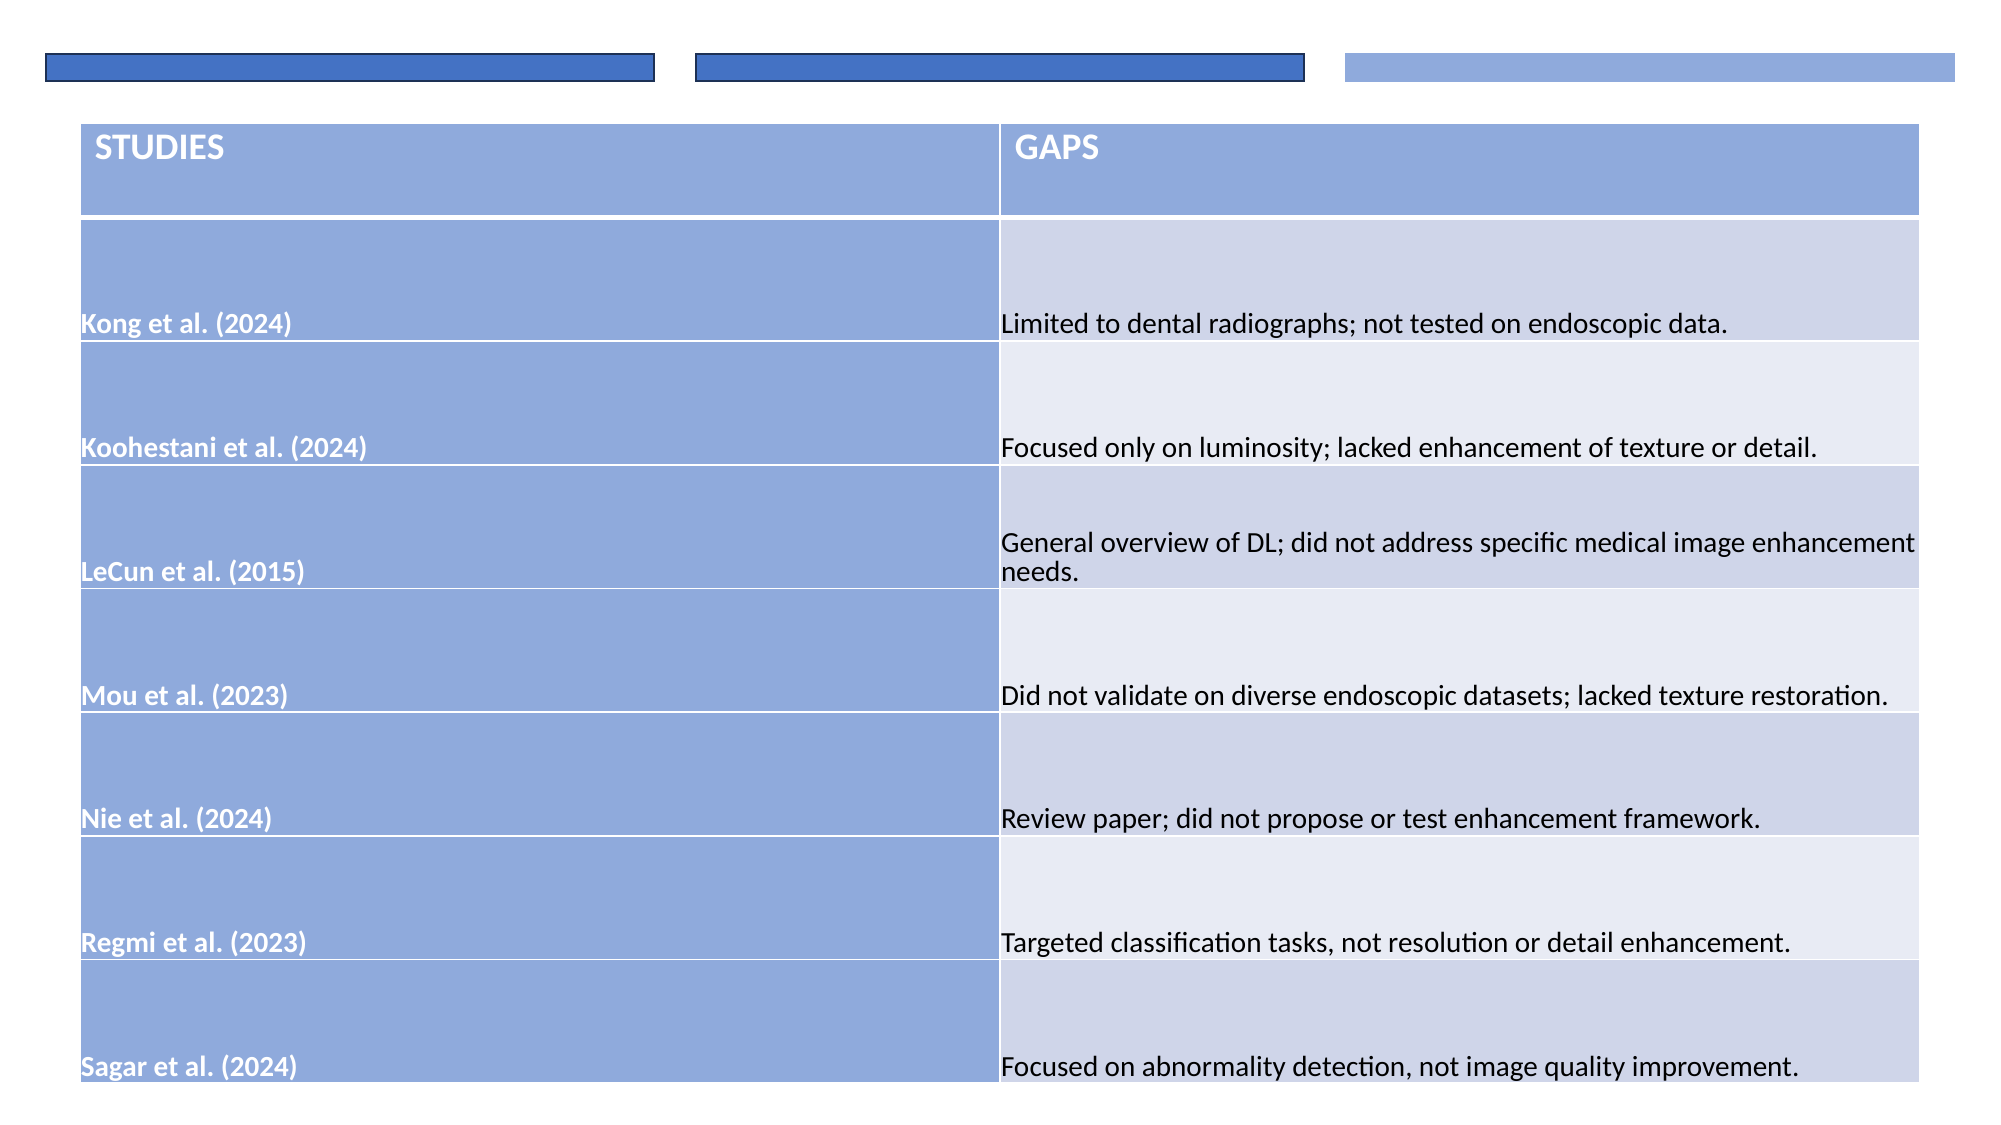

| STUDIES | GAPS |
| --- | --- |
| Kong et al. (2024) | Limited to dental radiographs; not tested on endoscopic data. |
| Koohestani et al. (2024) | Focused only on luminosity; lacked enhancement of texture or detail. |
| LeCun et al. (2015) | General overview of DL; did not address specific medical image enhancement needs. |
| Mou et al. (2023) | Did not validate on diverse endoscopic datasets; lacked texture restoration. |
| Nie et al. (2024) | Review paper; did not propose or test enhancement framework. |
| Regmi et al. (2023) | Targeted classification tasks, not resolution or detail enhancement. |
| Sagar et al. (2024) | Focused on abnormality detection, not image quality improvement. |